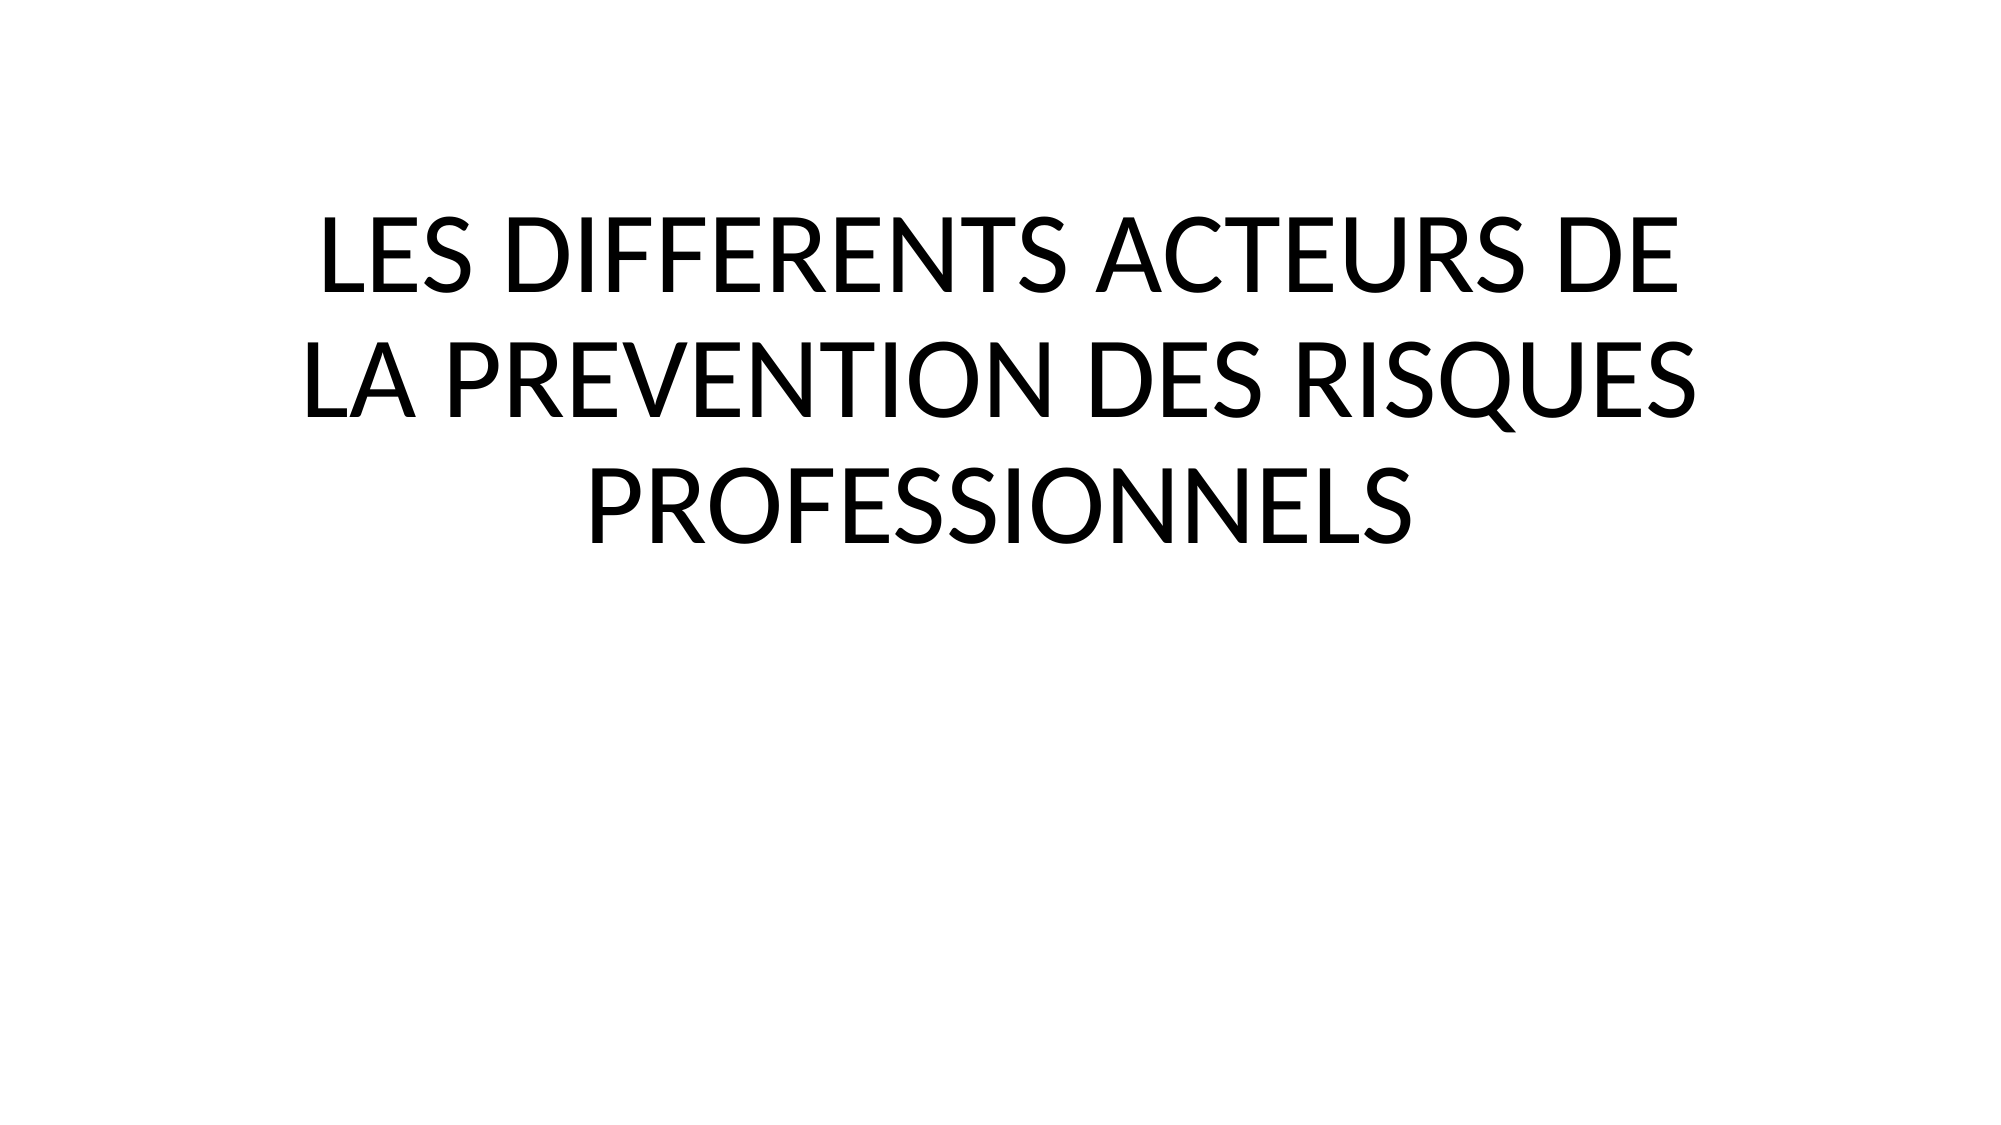

# LES DIFFERENTS ACTEURS DE LA PREVENTION DES RISQUES PROFESSIONNELS